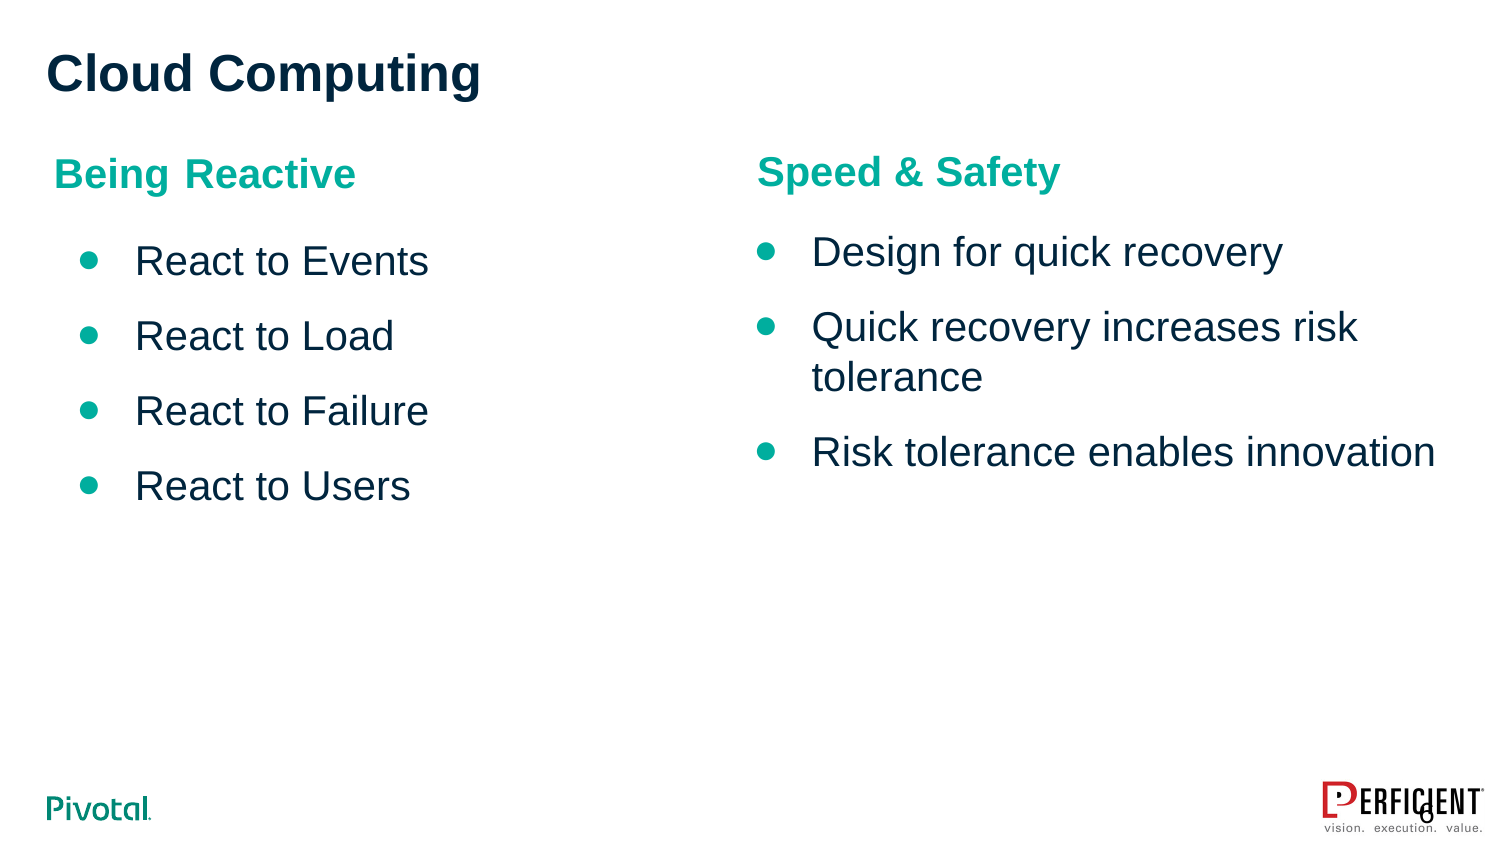

# Cloud Computing
Being Reactive
Speed & Safety
Design for quick recovery
Quick recovery increases risk tolerance
Risk tolerance enables innovation
React to Events
React to Load
React to Failure
React to Users
6